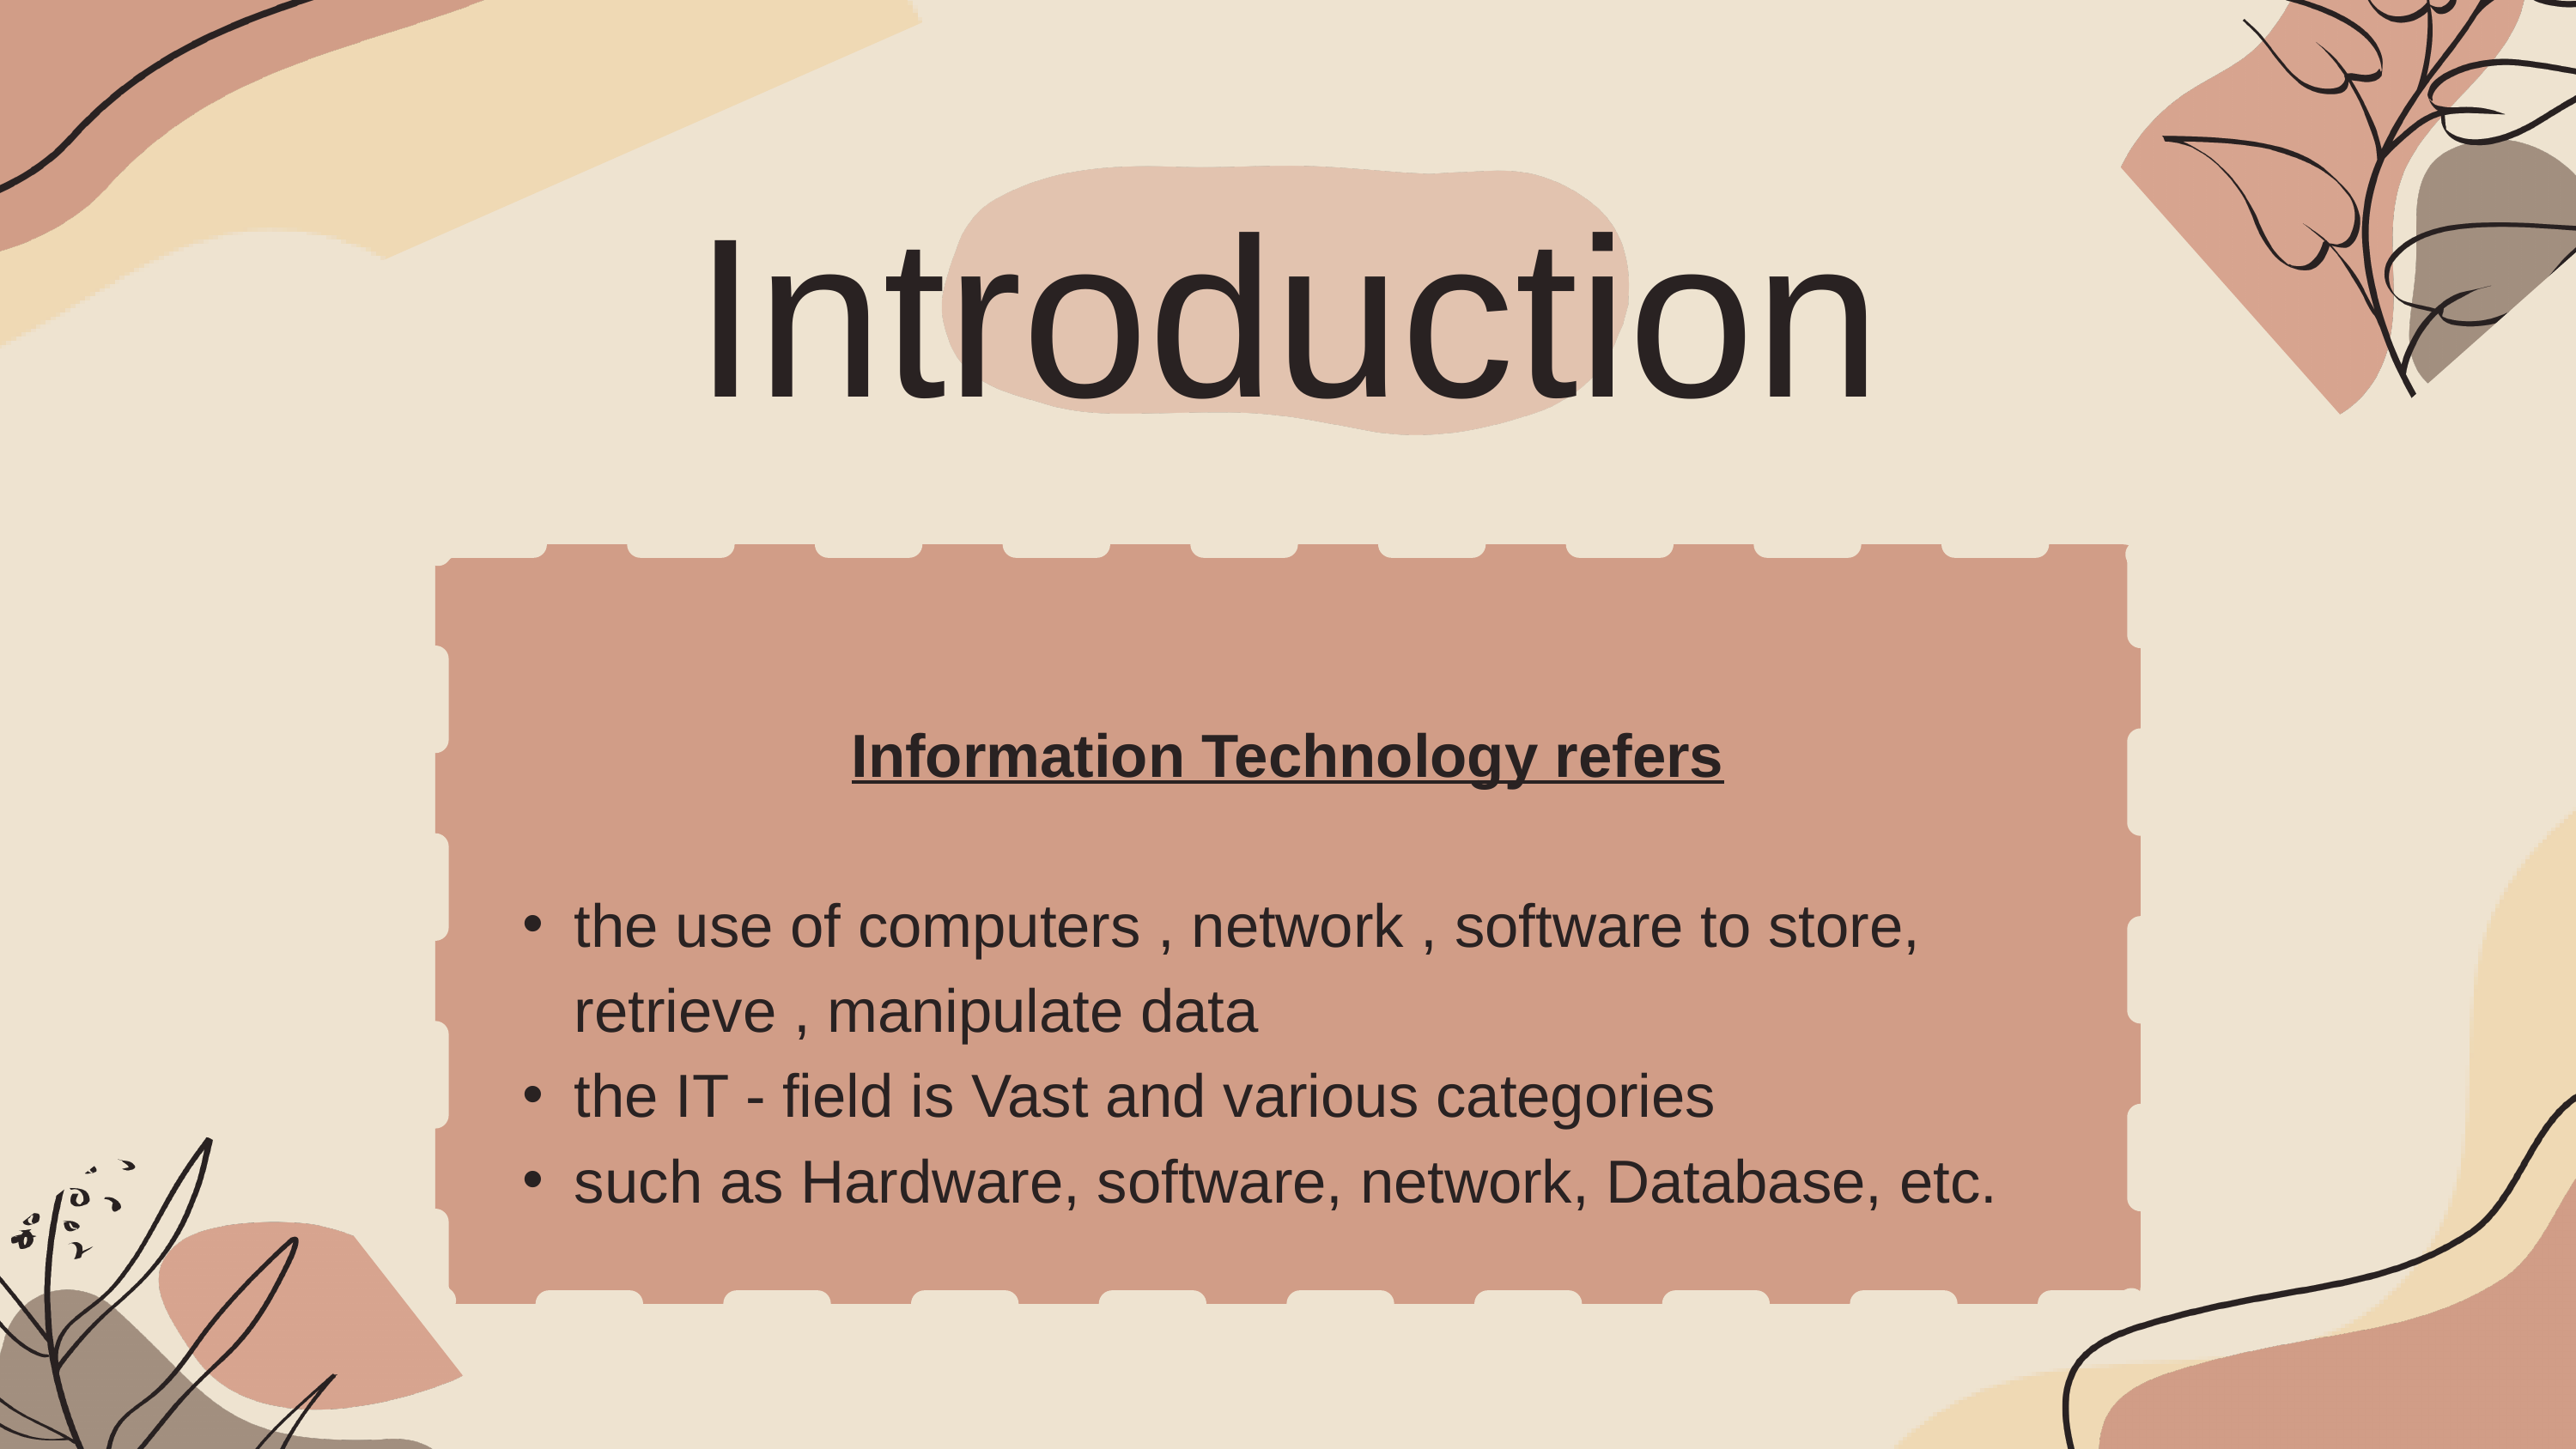

Introduction

Information Technology refers

the use of computers , network , software to store, retrieve , manipulate data
the IT - field is Vast and various categories
such as Hardware, software, network, Database, etc.